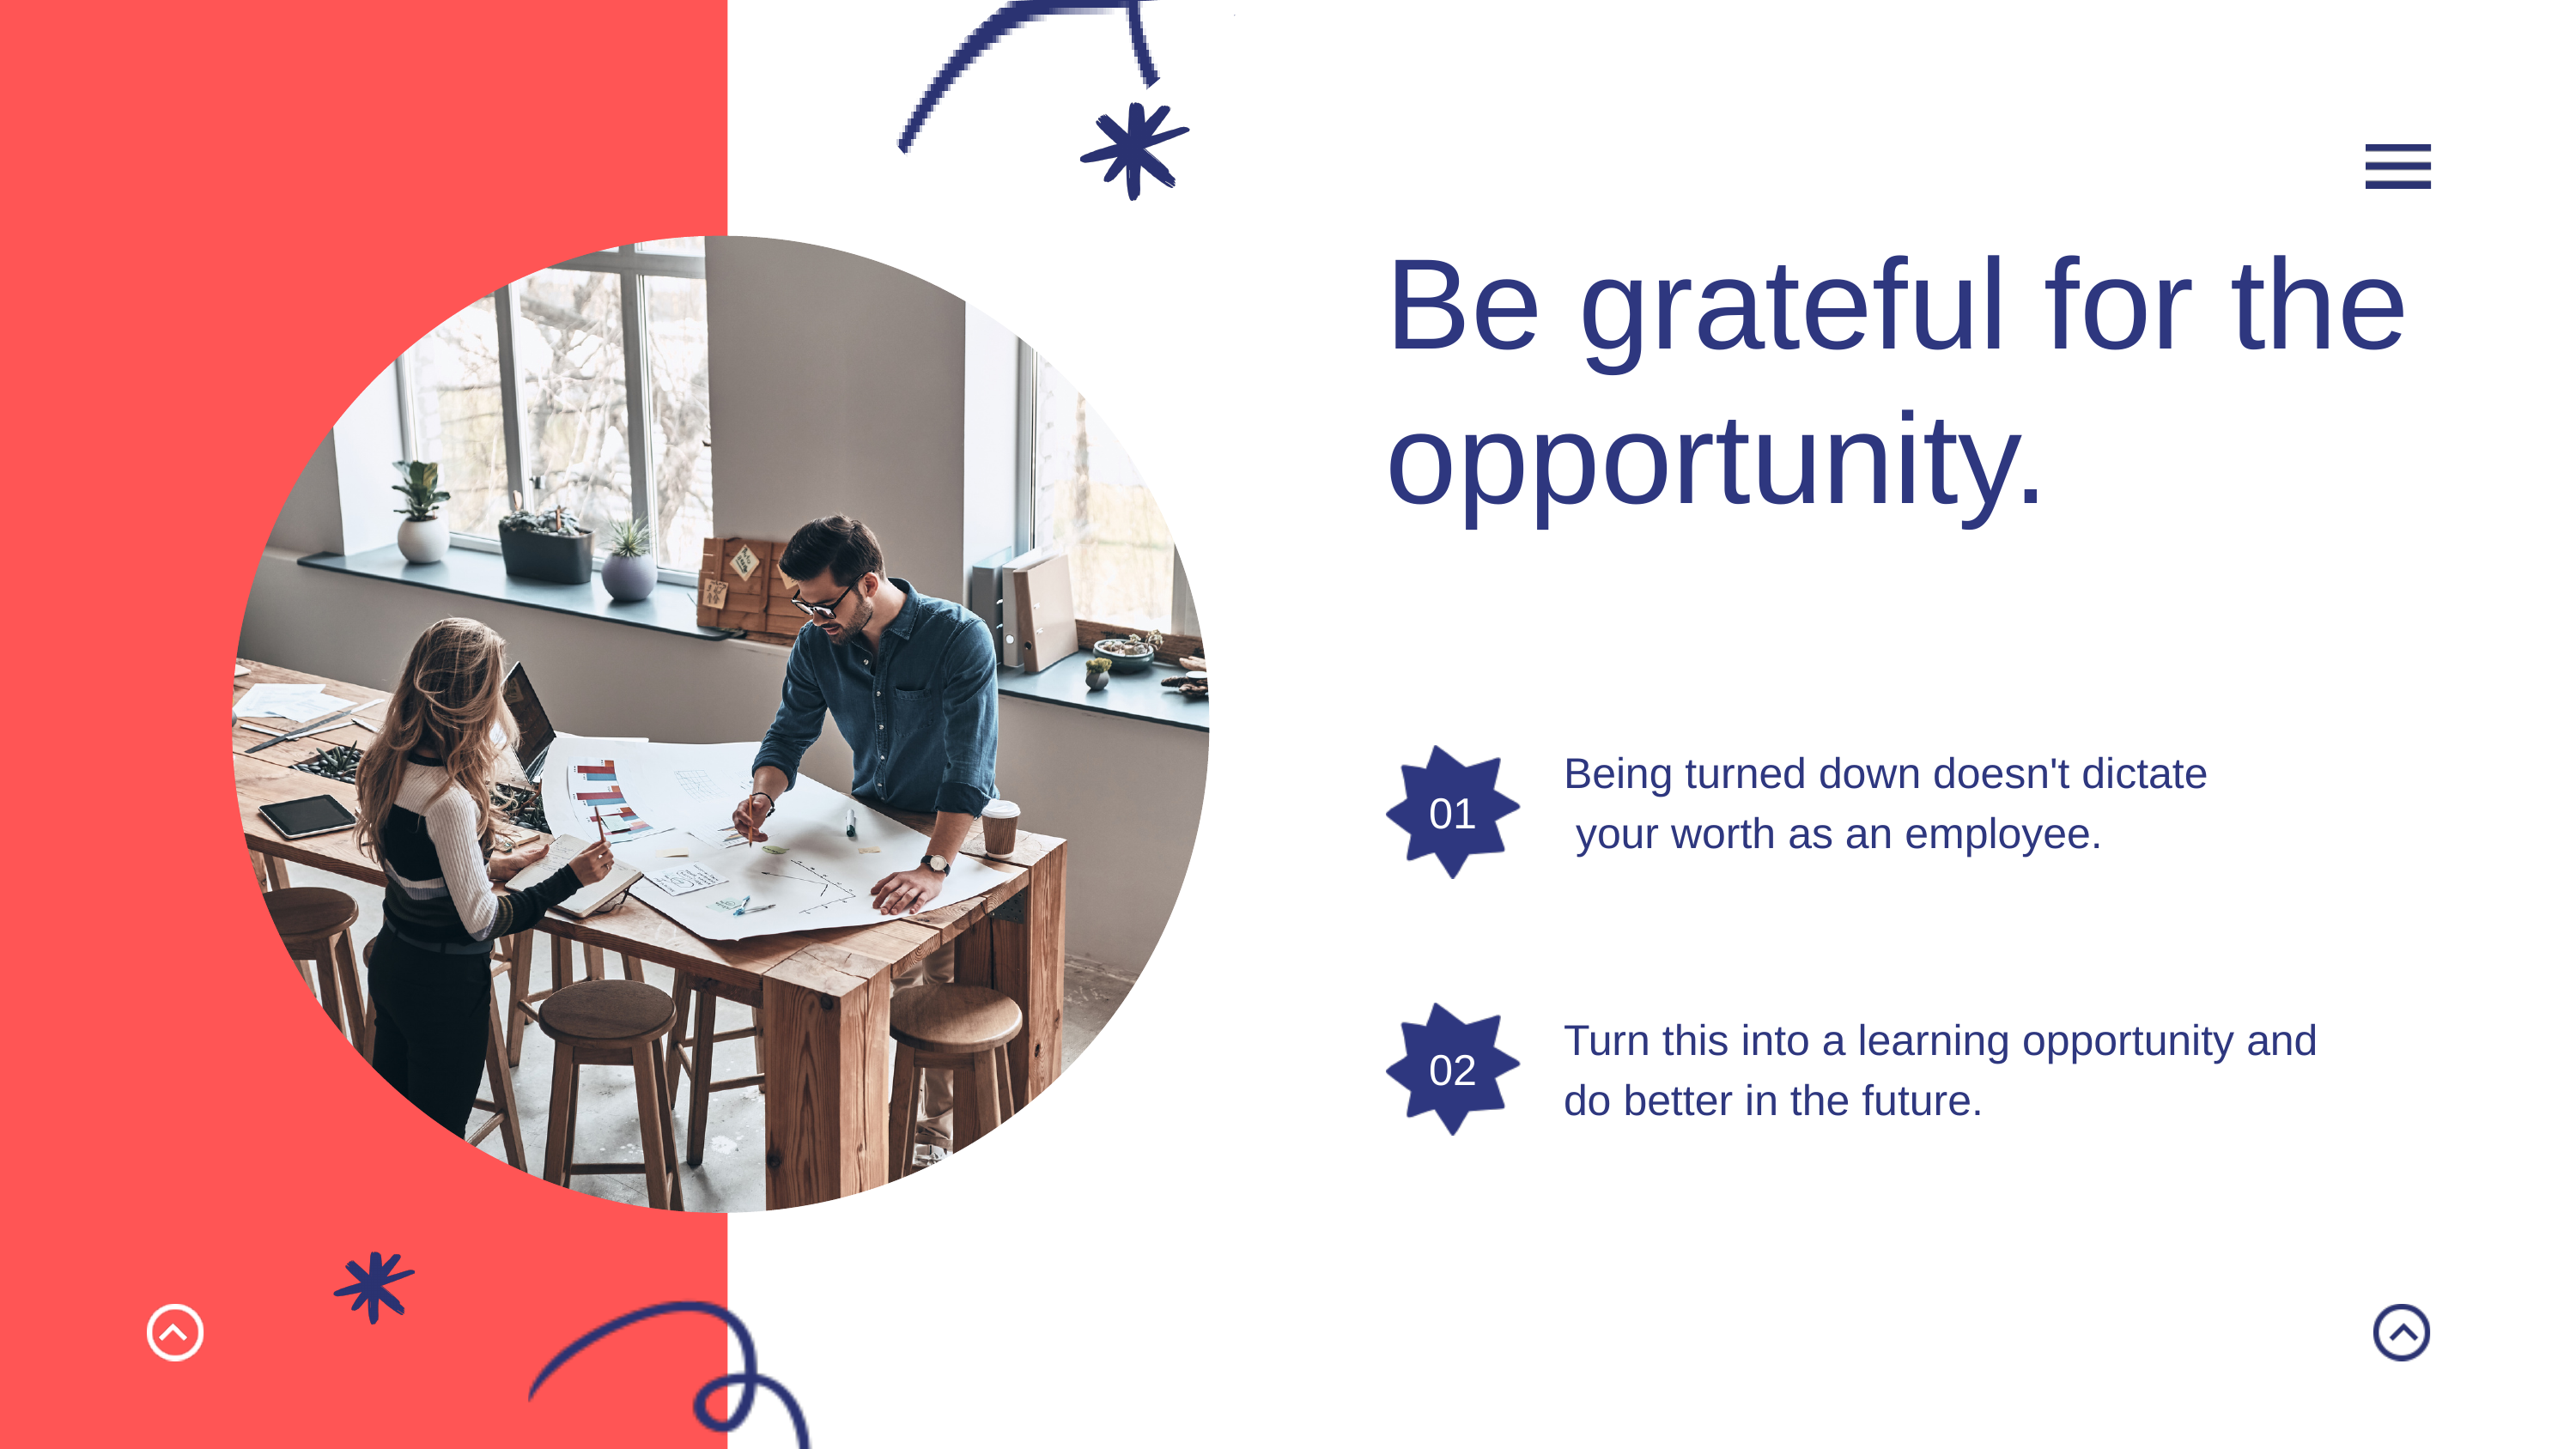

Be grateful for the opportunity.

Being turned down doesn't dictate
 your worth as an employee.

01

02
Turn this into a learning opportunity and do better in the future.